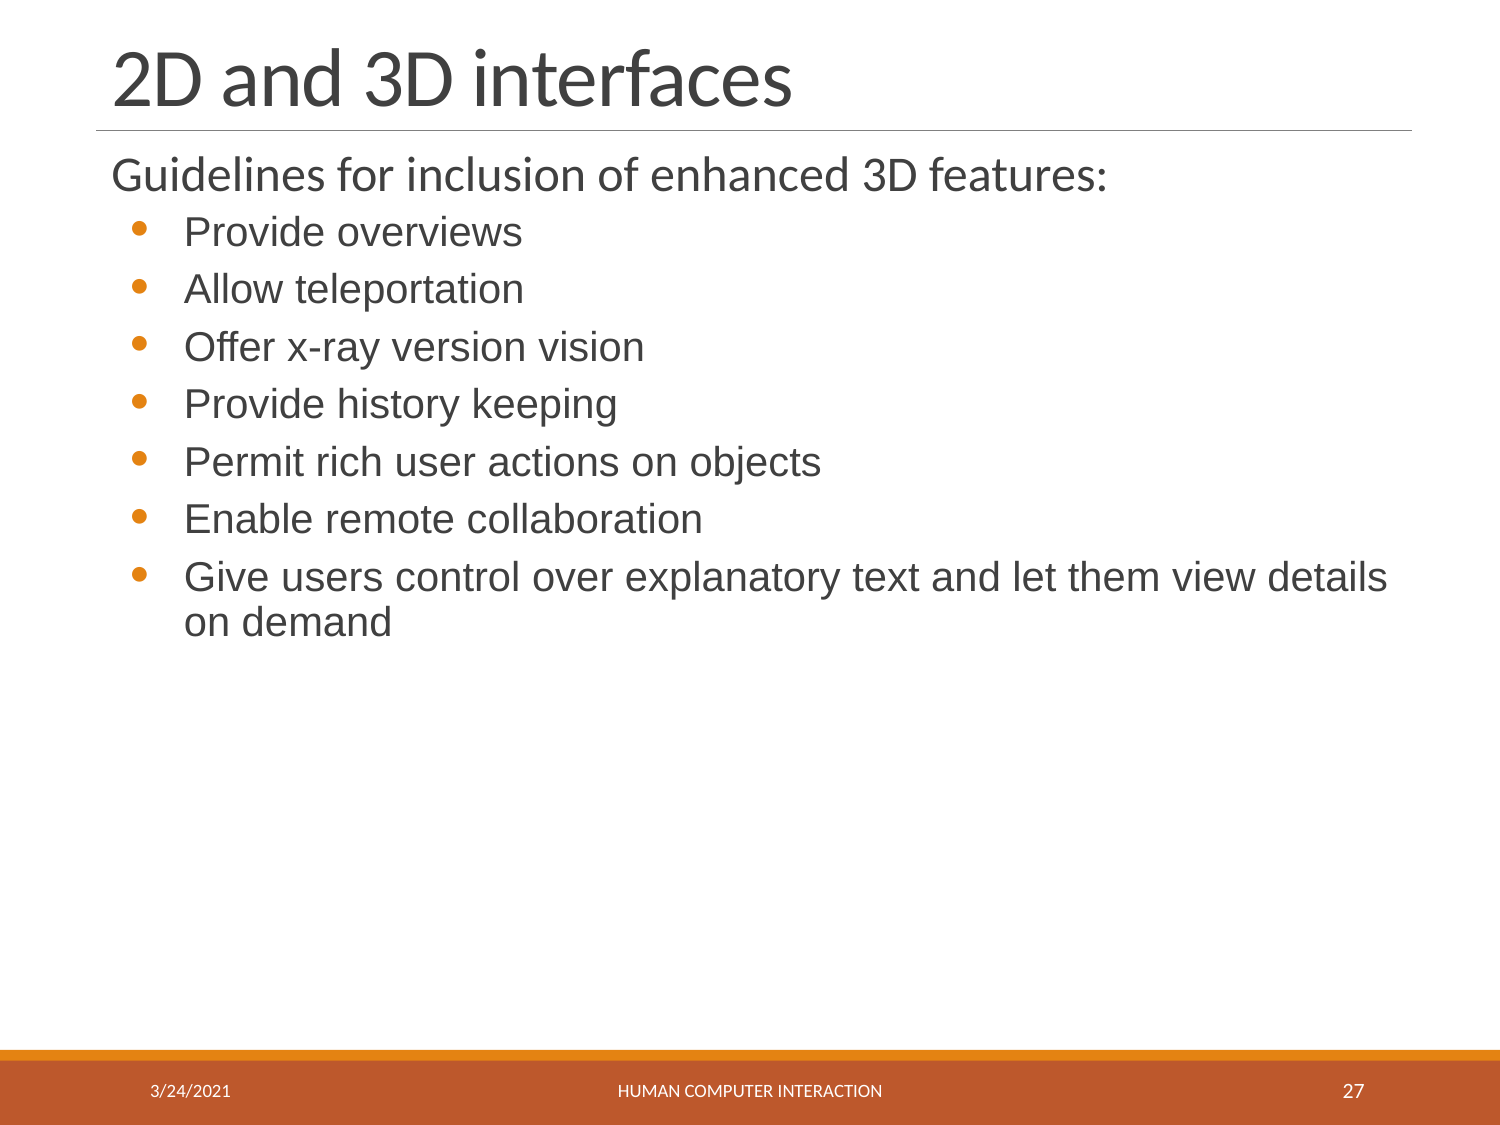

# 2D and 3D interfaces
Guidelines for inclusion of enhanced 3D features:
Provide overviews
Allow teleportation
Offer x-ray version vision
Provide history keeping
Permit rich user actions on objects
Enable remote collaboration
Give users control over explanatory text and let them view details on demand

3/24/2021
Human Computer Interaction
27